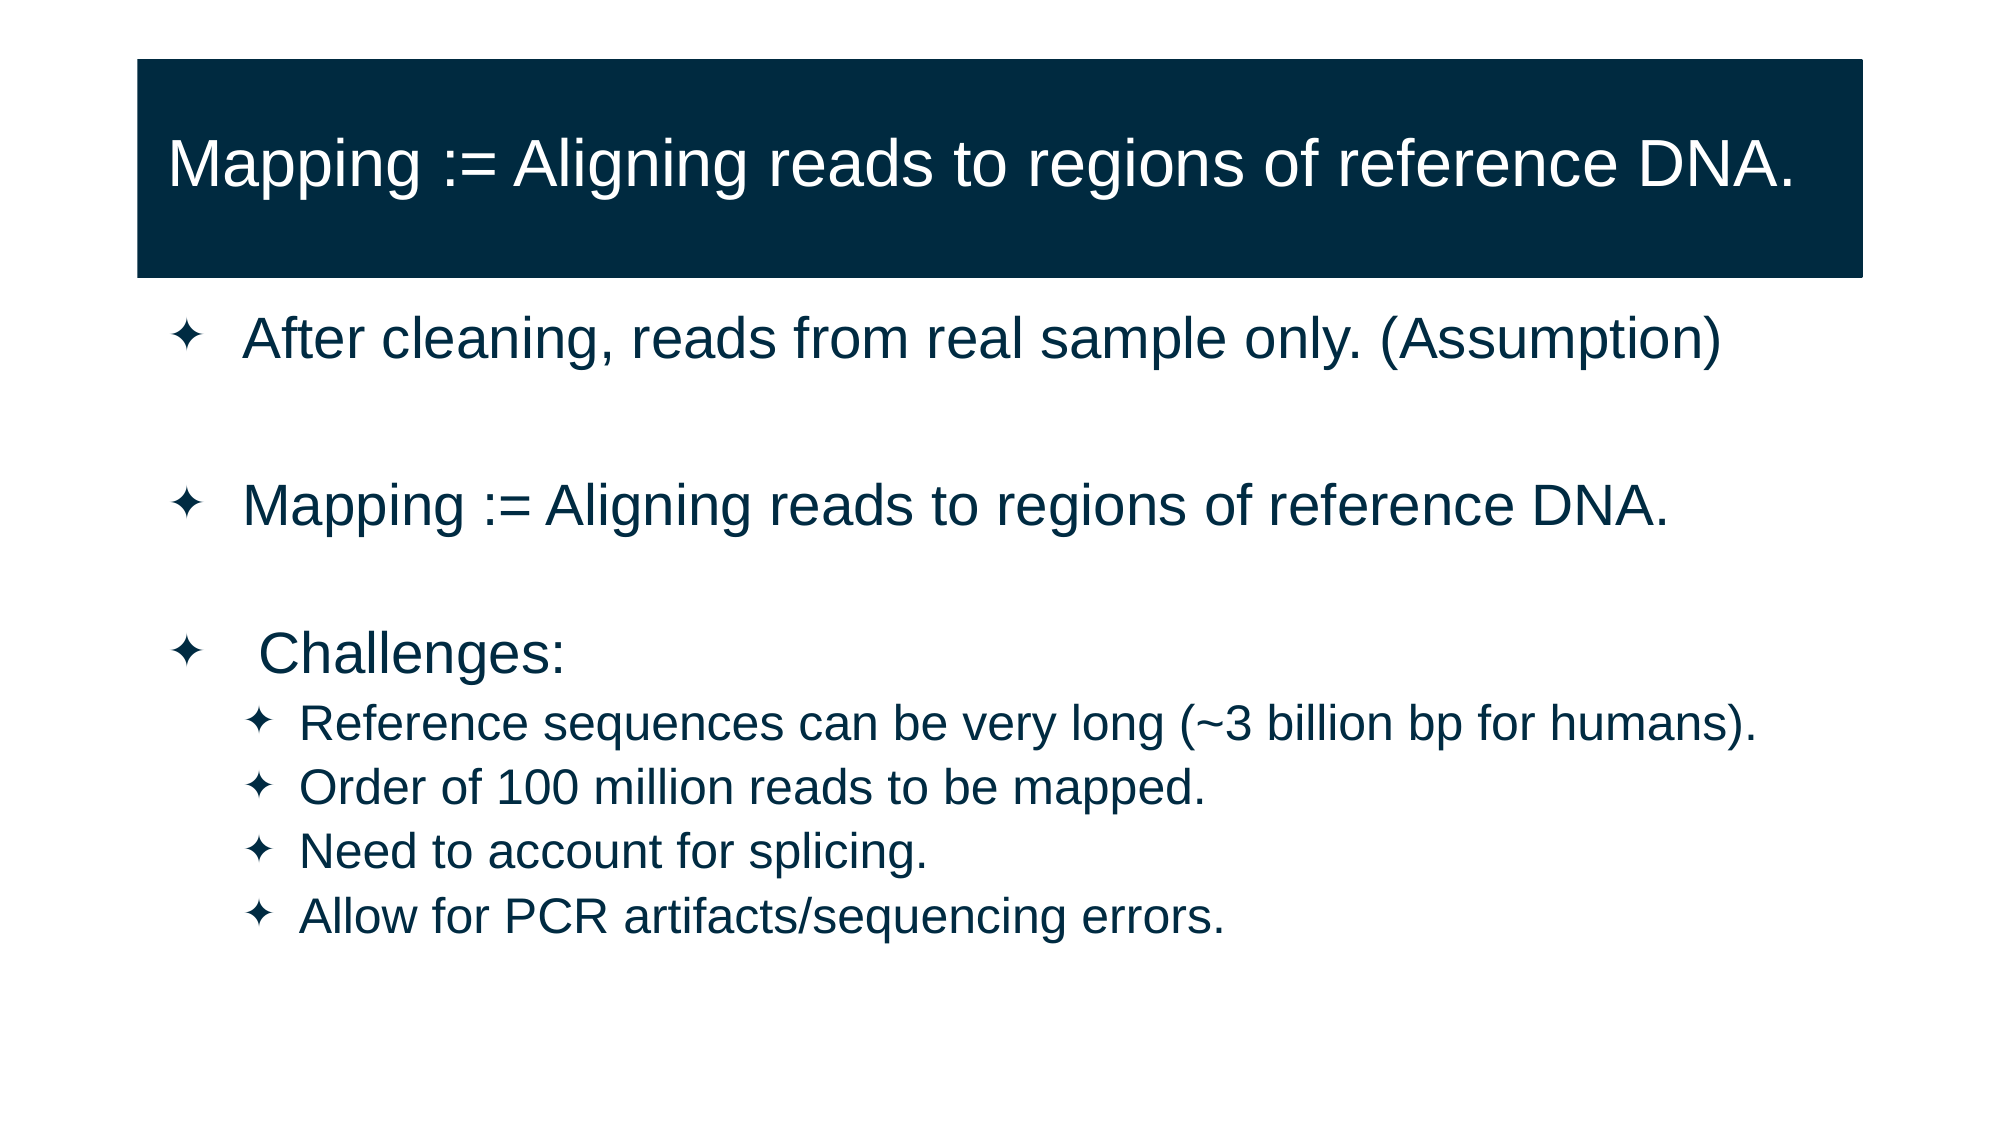

# Mapping := Aligning reads to regions of reference DNA.
After cleaning, reads from real sample only. (Assumption)

Mapping := Aligning reads to regions of reference DNA.

 Challenges:
Reference sequences can be very long (~3 billion bp for humans).
Order of 100 million reads to be mapped.
Need to account for splicing.
Allow for PCR artifacts/sequencing errors.